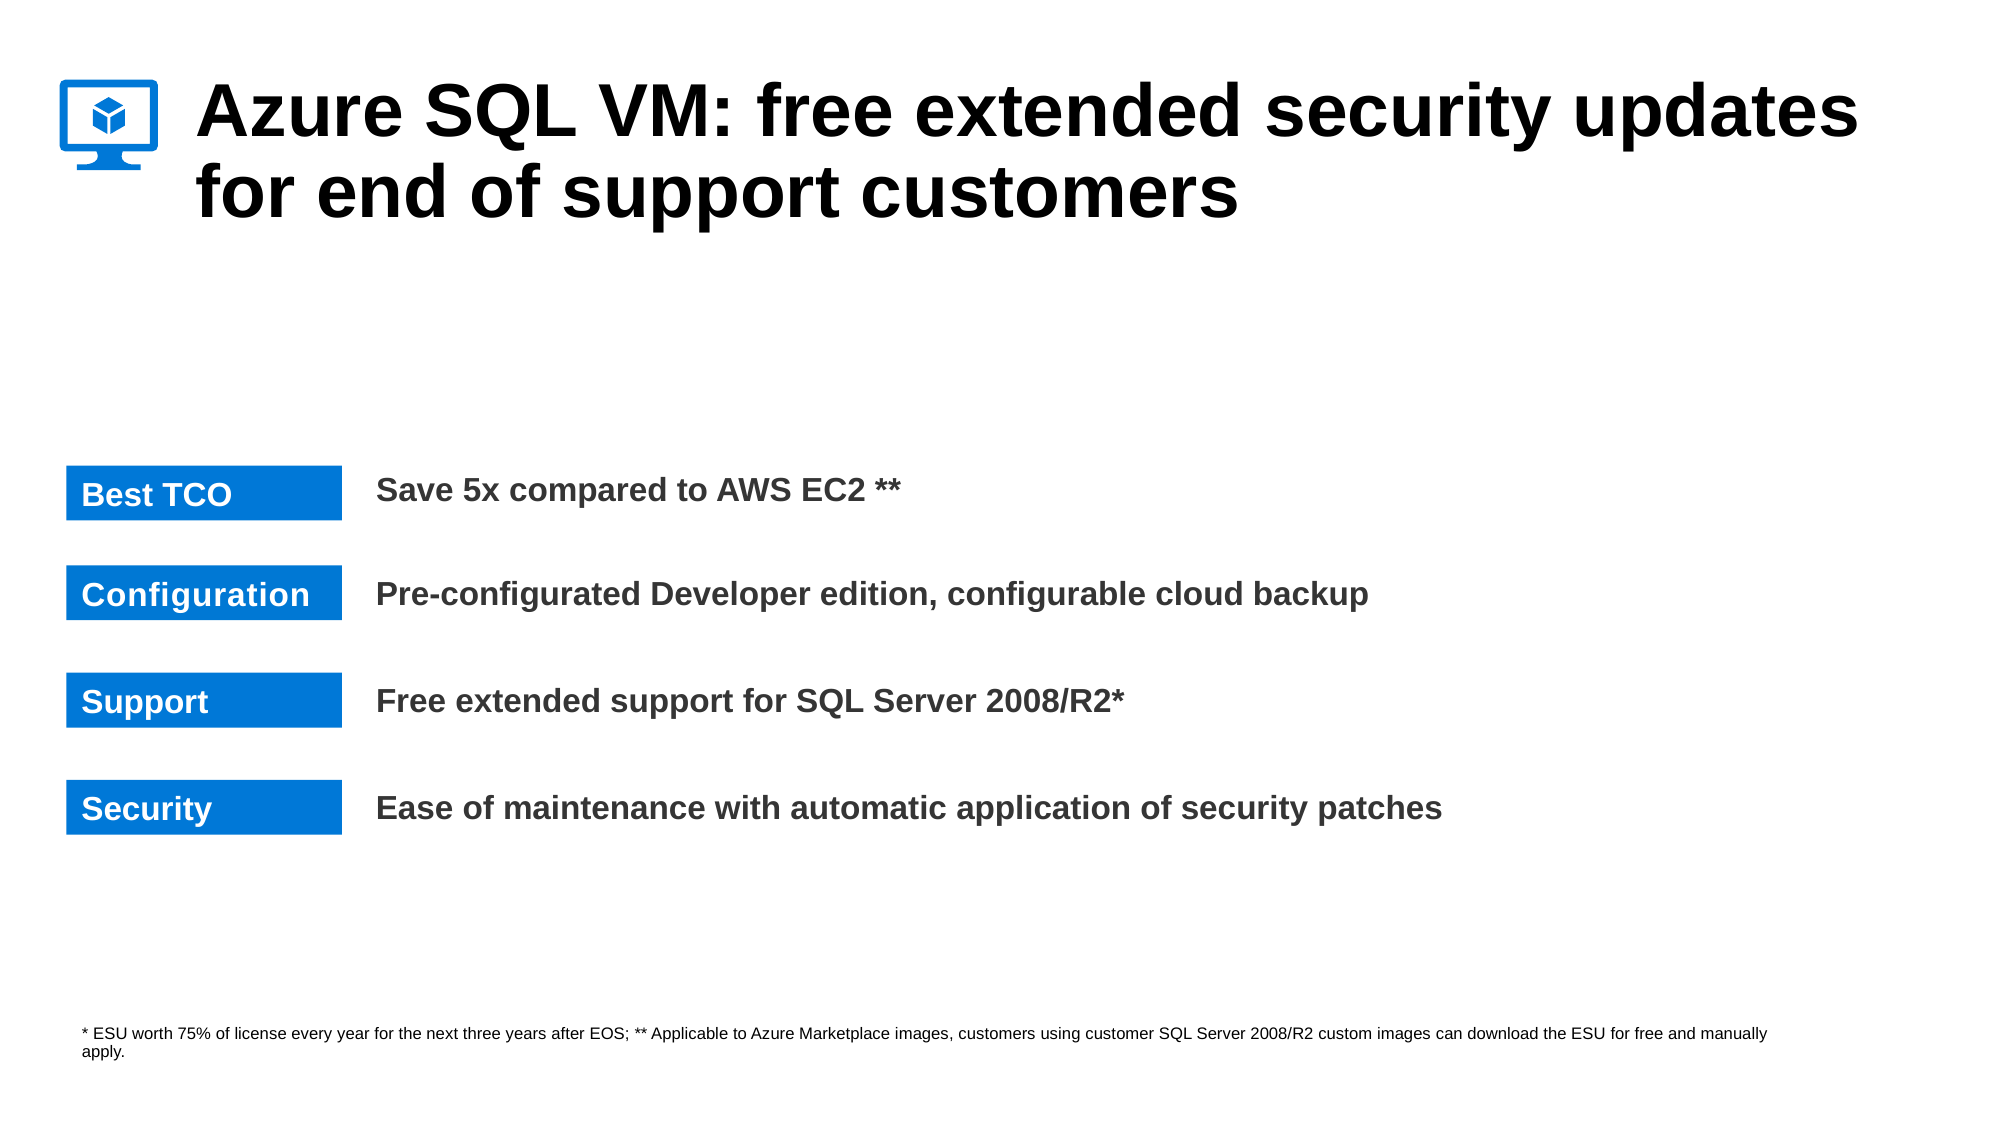

# Azure SQL VM: free extended security updates for end of support customers

Save 5x compared to AWS EC2 **
Best TCO
Configuration
Pre-configurated Developer edition, configurable cloud backup
Support
Free extended support for SQL Server 2008/R2*
Security
Ease of maintenance with automatic application of security patches
* ESU worth 75% of license every year for the next three years after EOS; ** Applicable to Azure Marketplace images, customers using customer SQL Server 2008/R2 custom images can download the ESU for free and manually apply.